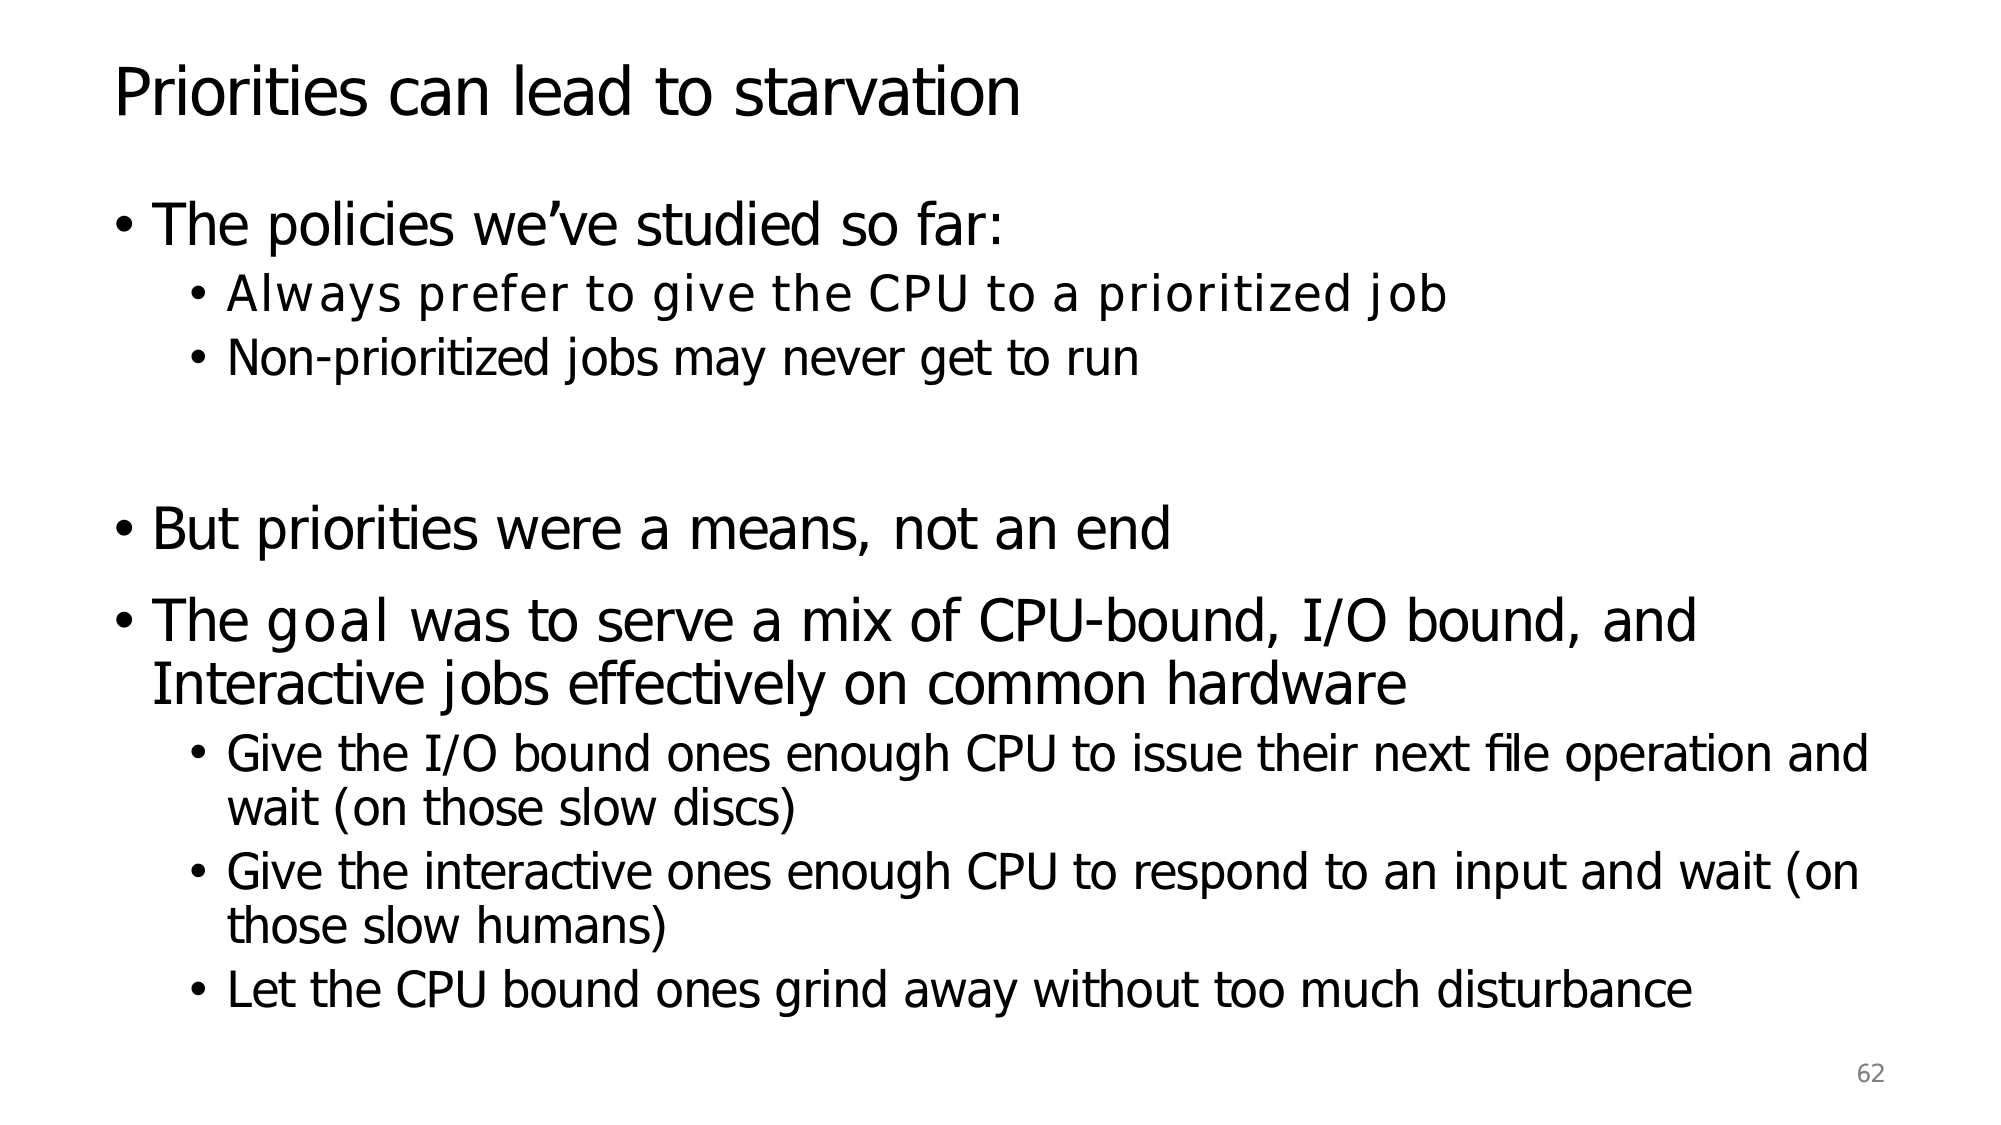

# Priorities can lead to starvation
The policies we’ve studied so far:
Always prefer to give the CPU to a prioritized job
Non-prioritized jobs may never get to run

But priorities were a means, not an end
The goal was to serve a mix of CPU-bound, I/O bound, and Interactive jobs effectively on common hardware
Give the I/O bound ones enough CPU to issue their next file operation and wait (on those slow discs)
Give the interactive ones enough CPU to respond to an input and wait (on those slow humans)
Let the CPU bound ones grind away without too much disturbance

62